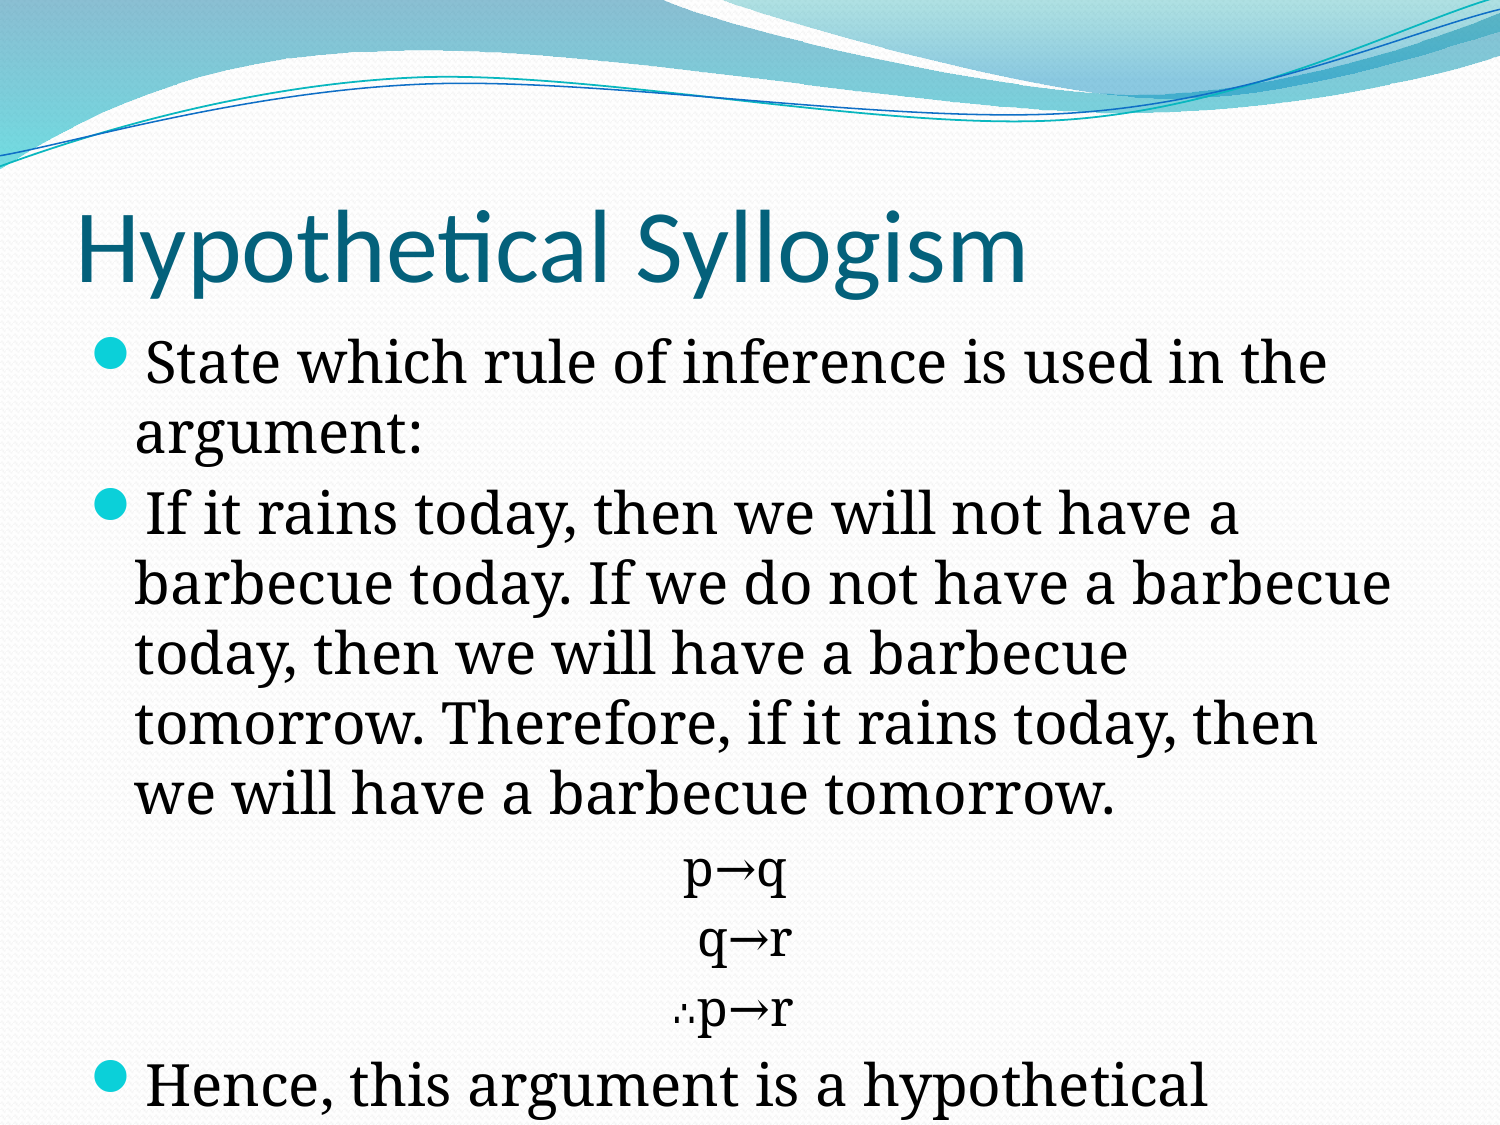

# Hypothetical Syllogism
State which rule of inference is used in the argument:
If it rains today, then we will not have a barbecue today. If we do not have a barbecue today, then we will have a barbecue tomorrow. Therefore, if it rains today, then we will have a barbecue tomorrow.
 p→q
  q→r
∴p→r
Hence, this argument is a hypothetical syllogism.